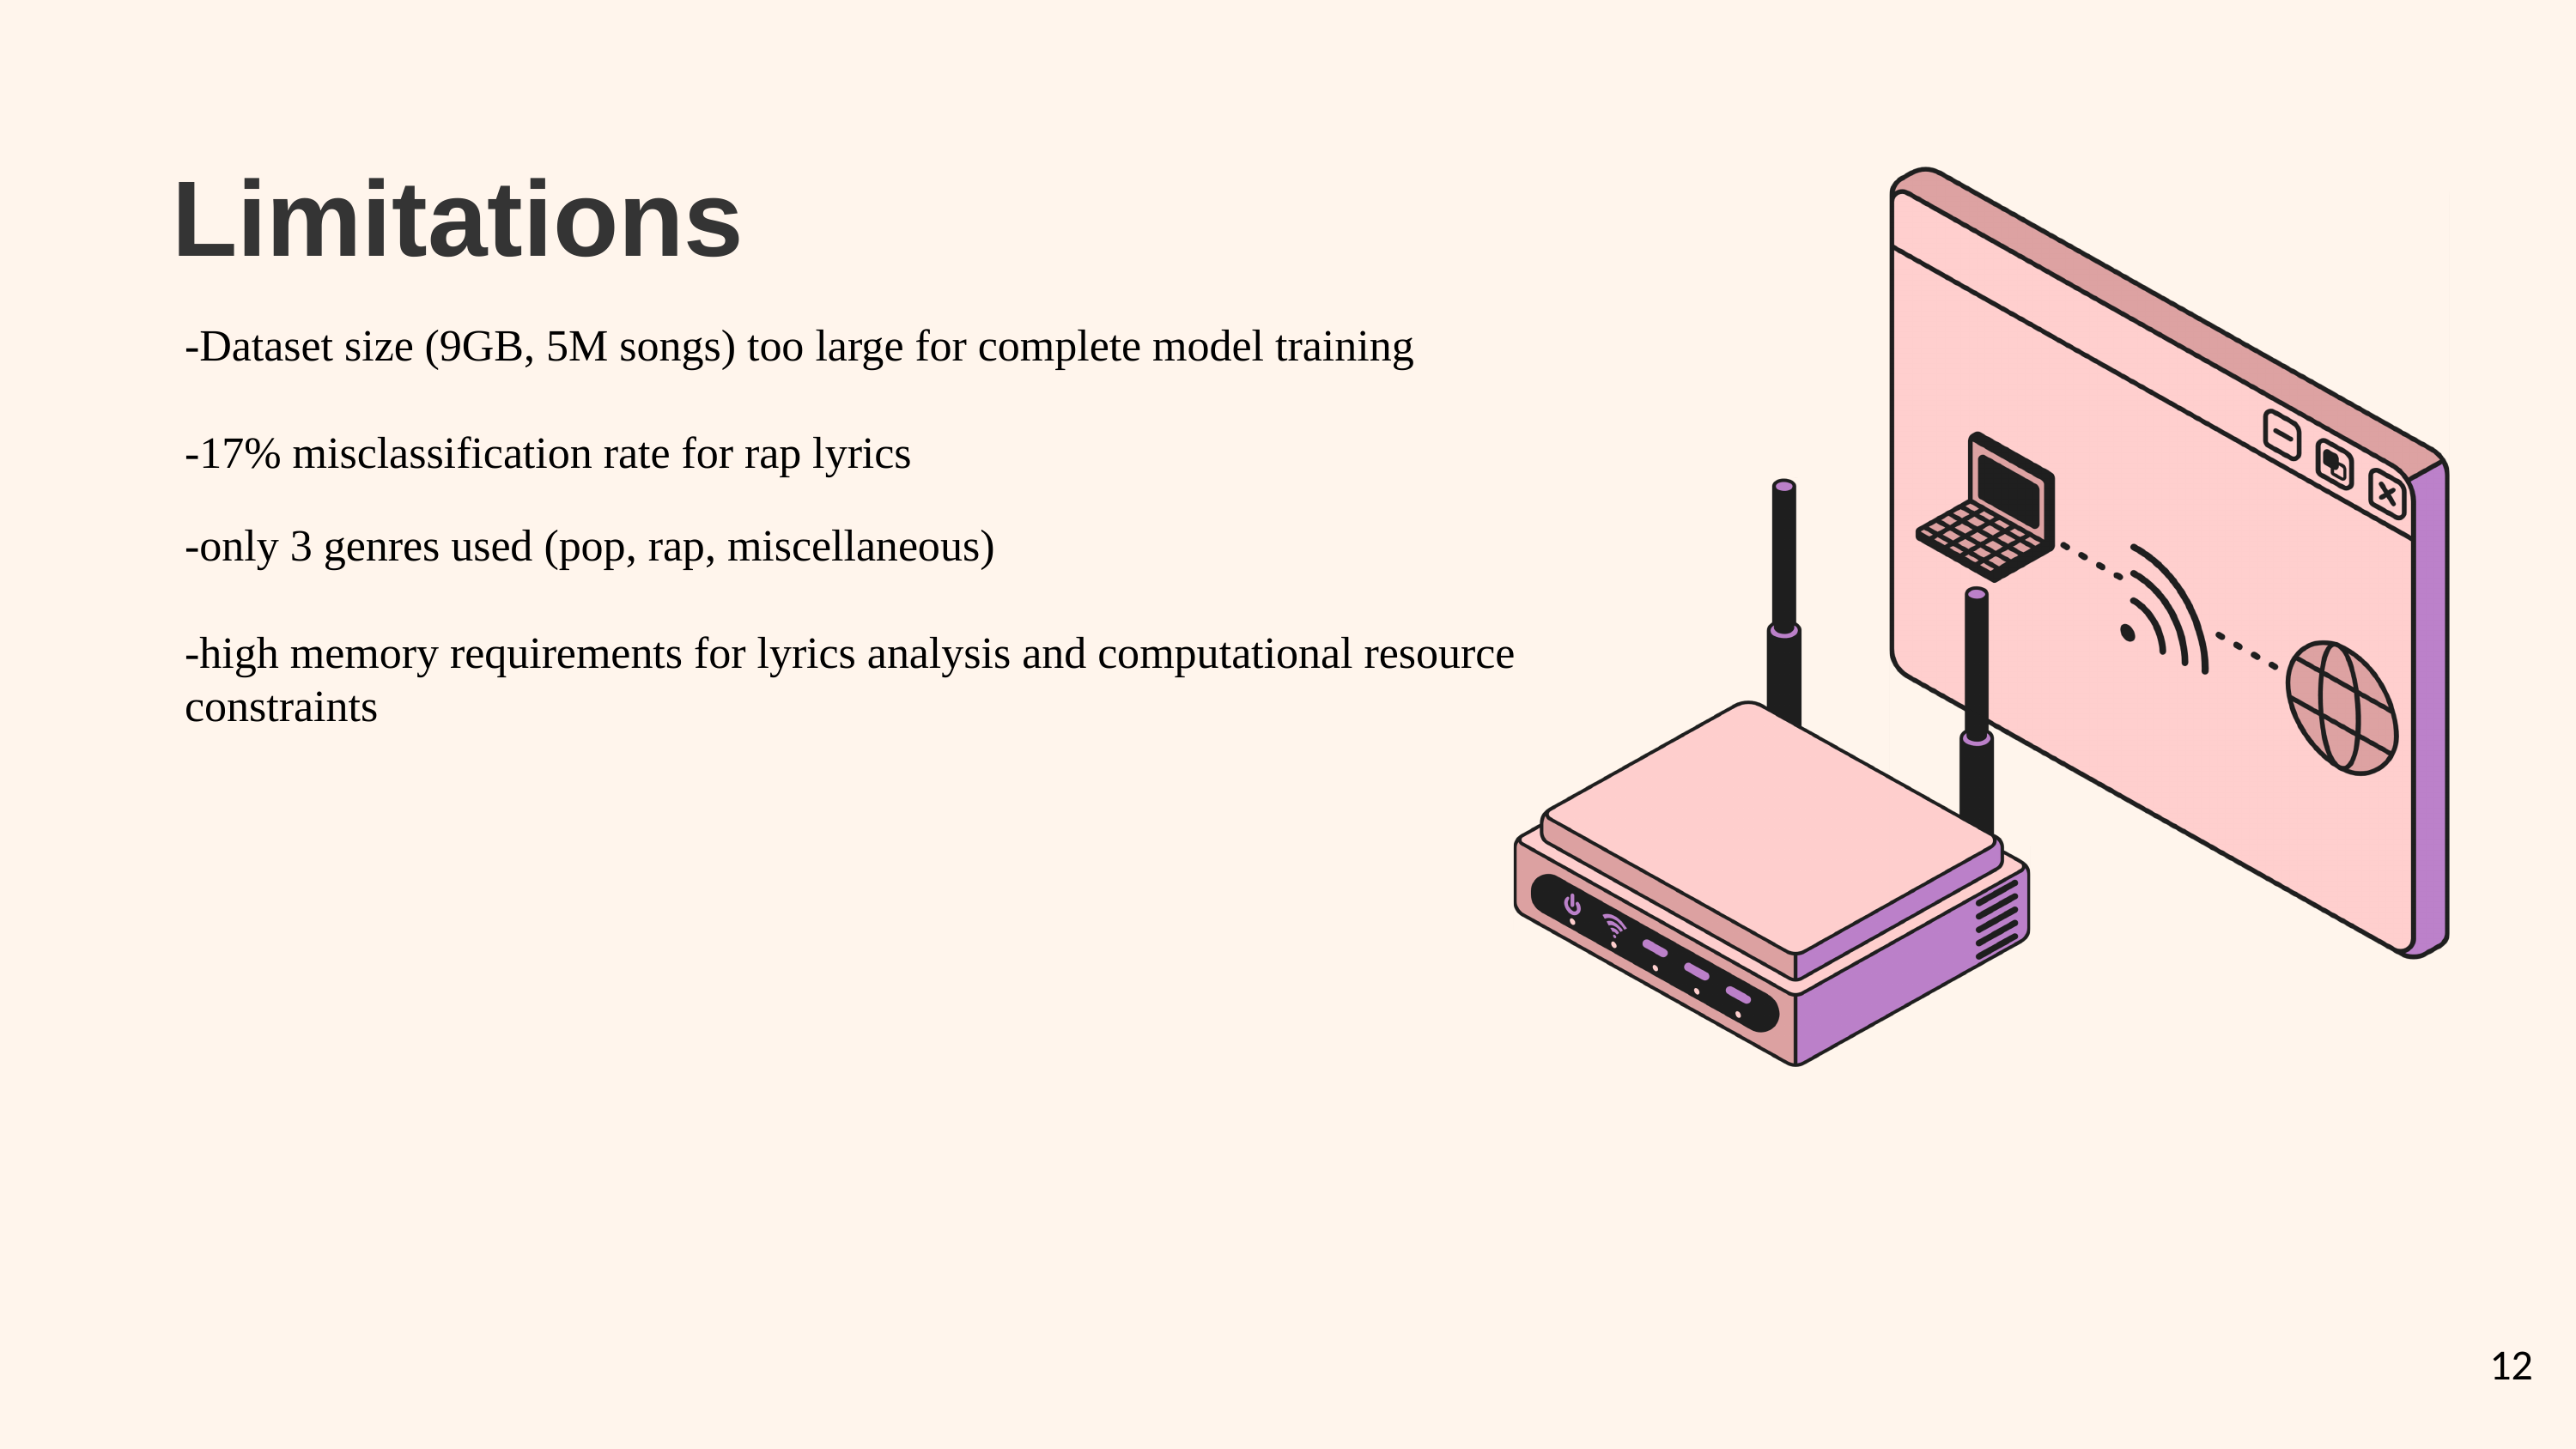

Limitations

-Dataset size (9GB, 5M songs) too large for complete model training

-17% misclassification rate for rap lyrics

-only 3 genres used (pop, rap, miscellaneous)

-high memory requirements for lyrics analysis and computational resource constraints

  12